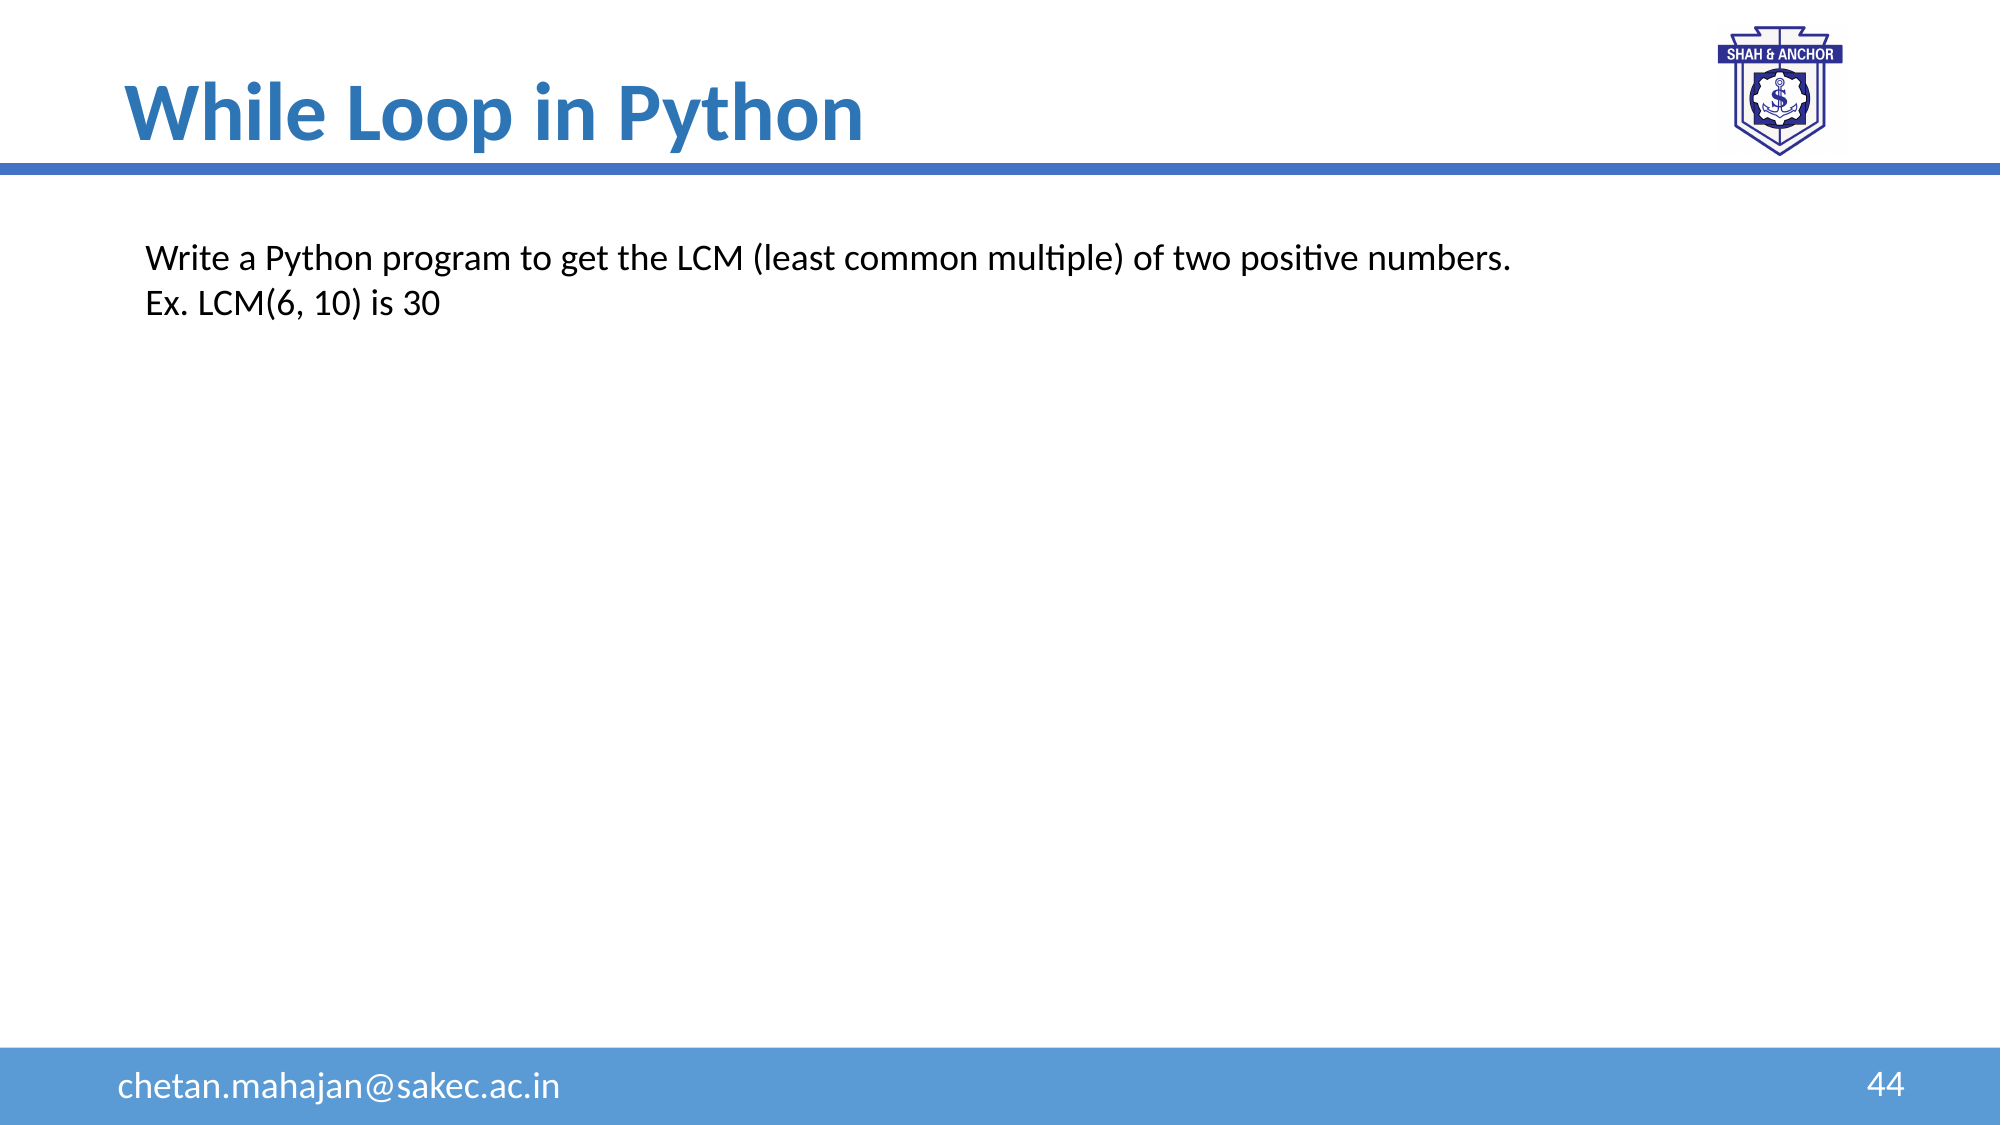

While Loop in Python
Write a Python program to get the LCM (least common multiple) of two positive numbers.
Ex. LCM(6, 10) is 30
44
chetan.mahajan@sakec.ac.in